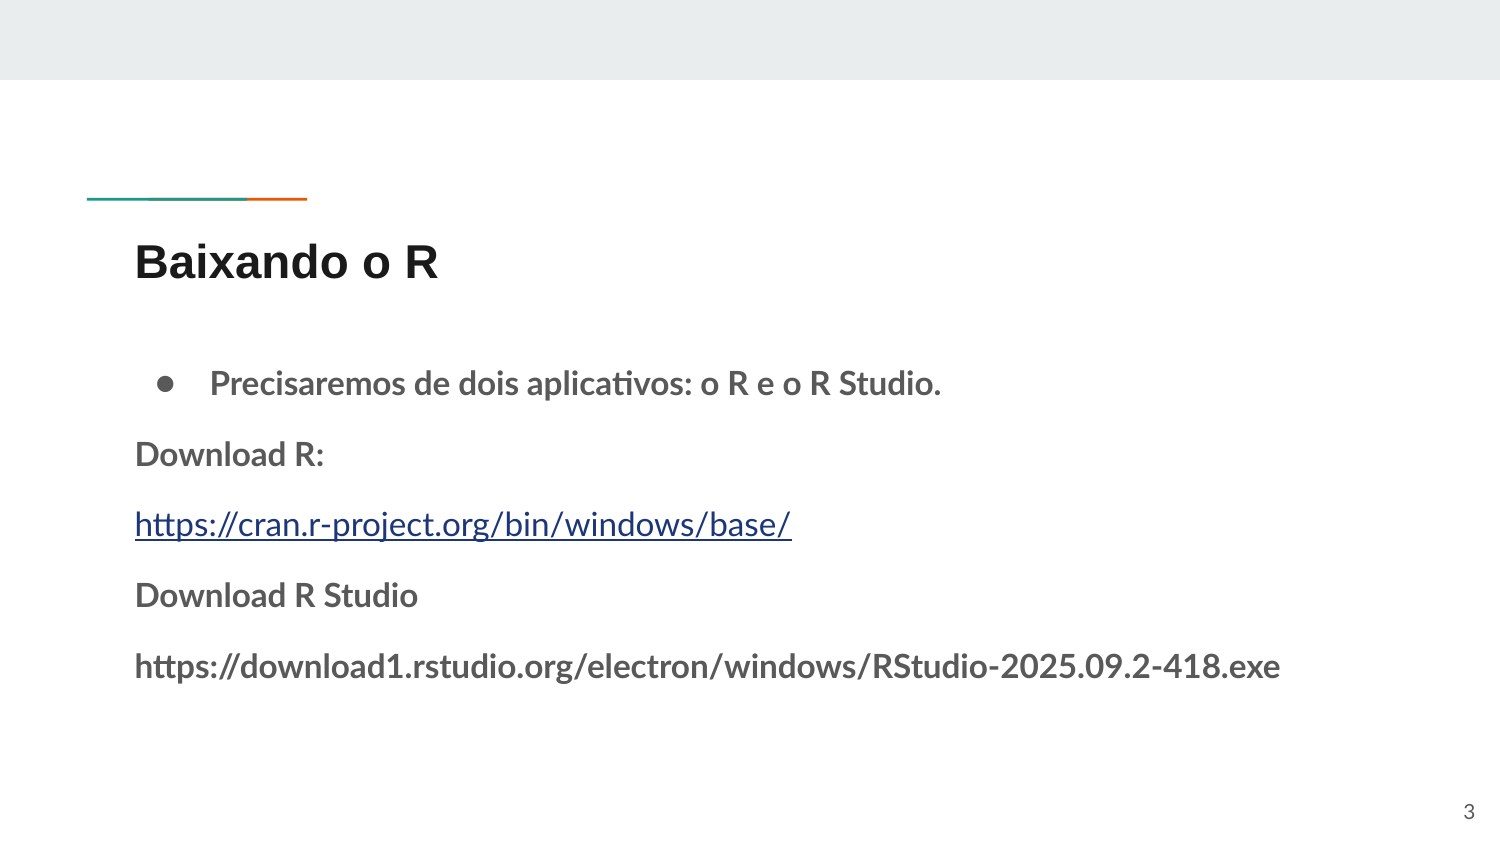

# Baixando o R
Precisaremos de dois aplicativos: o R e o R Studio.
Download R:
https://cran.r-project.org/bin/windows/base/
Download R Studio
https://download1.rstudio.org/electron/windows/RStudio-2025.09.2-418.exe

3